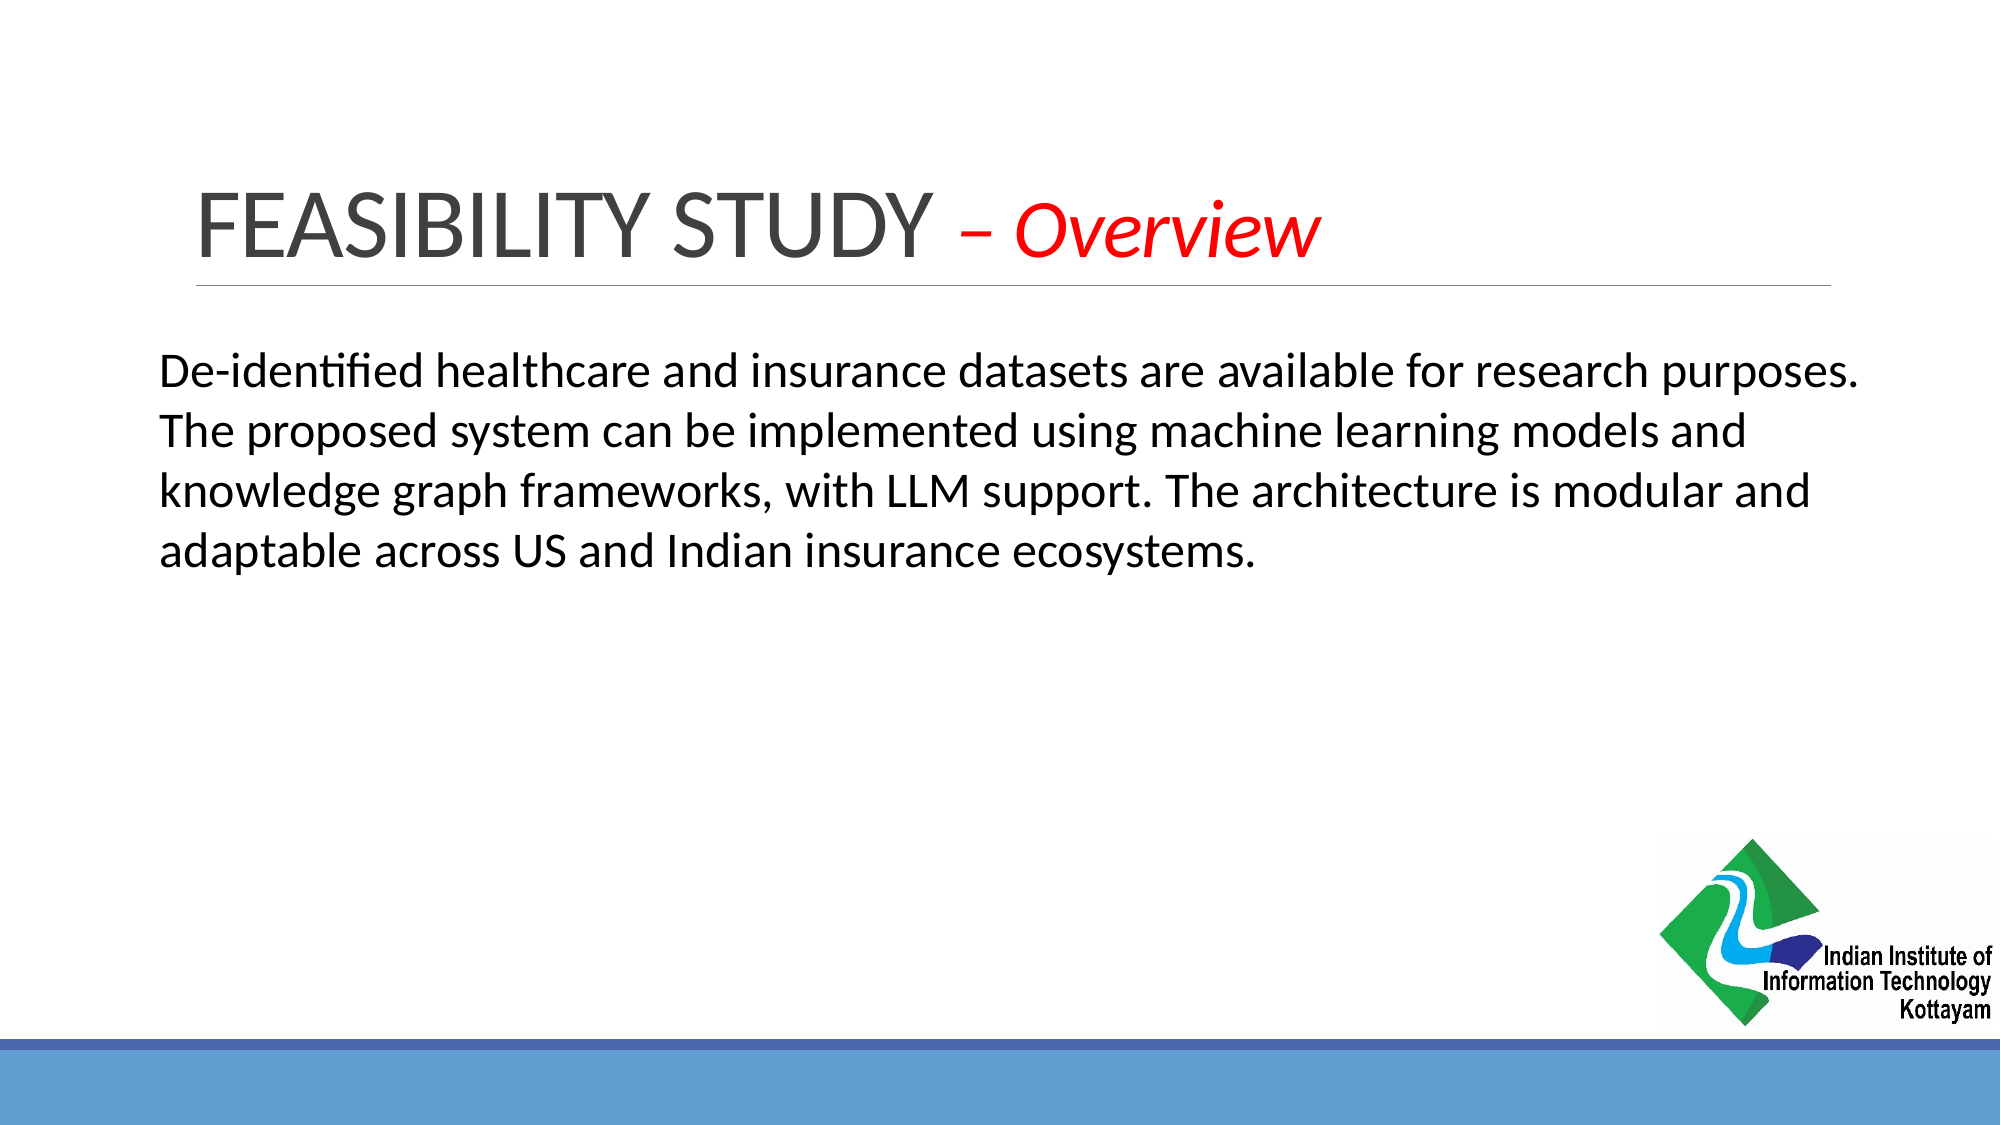

# FEASIBILITY STUDY – Overview
De-identified healthcare and insurance datasets are available for research purposes. The proposed system can be implemented using machine learning models and knowledge graph frameworks, with LLM support. The architecture is modular and adaptable across US and Indian insurance ecosystems.